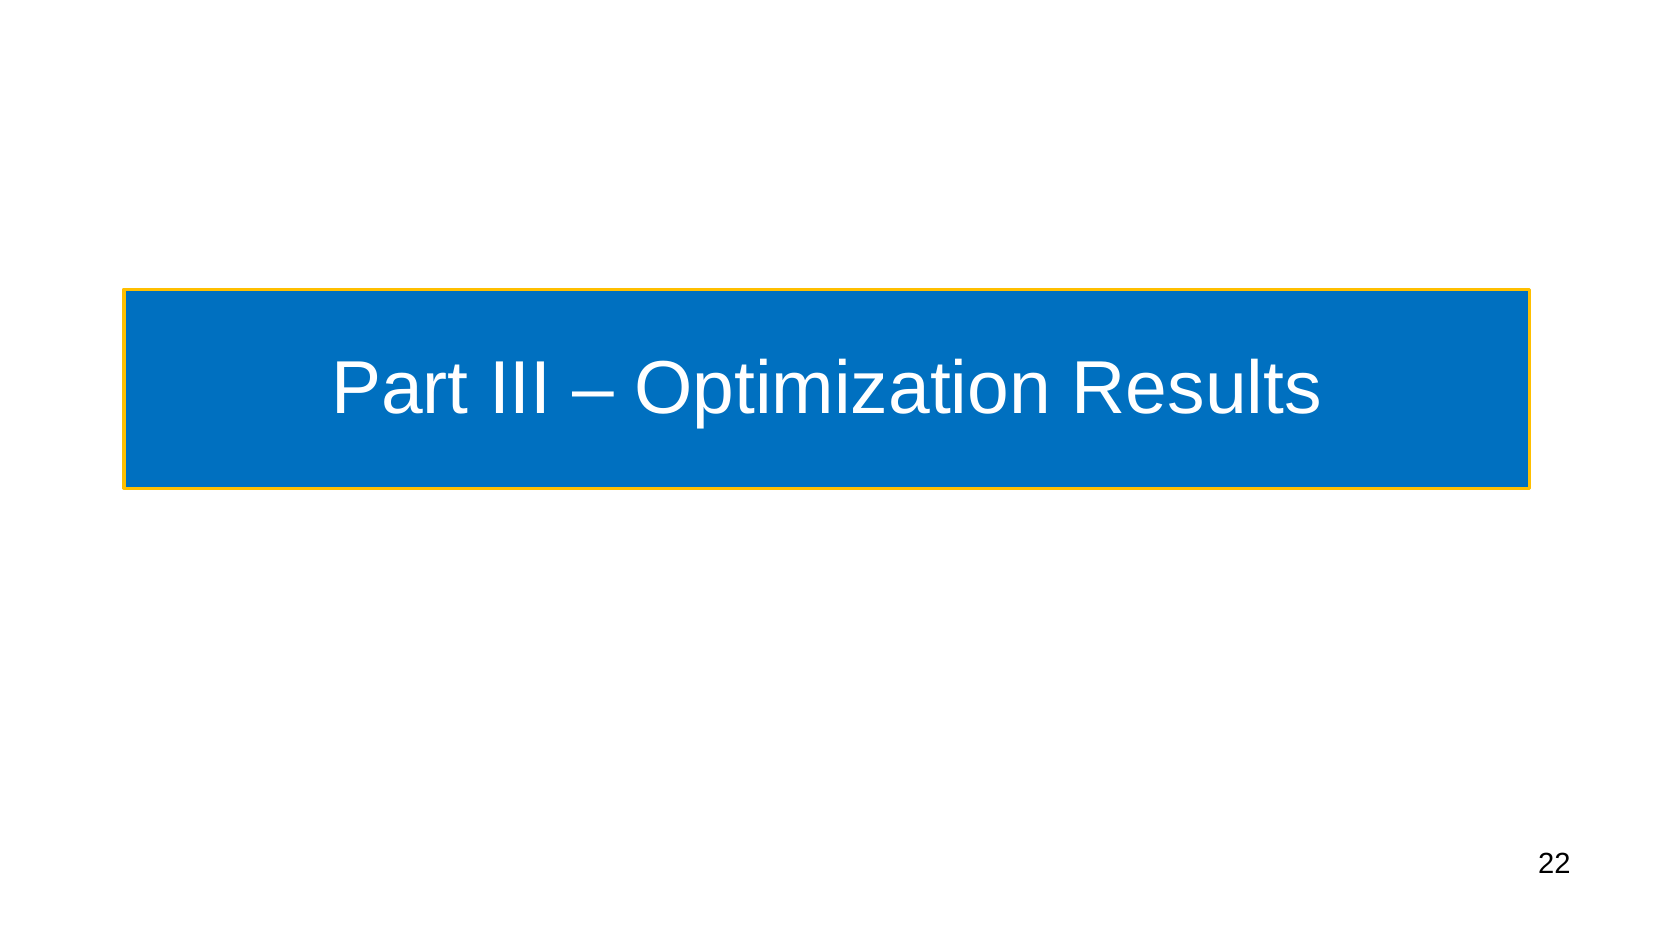

# Part III – Optimization Results

22